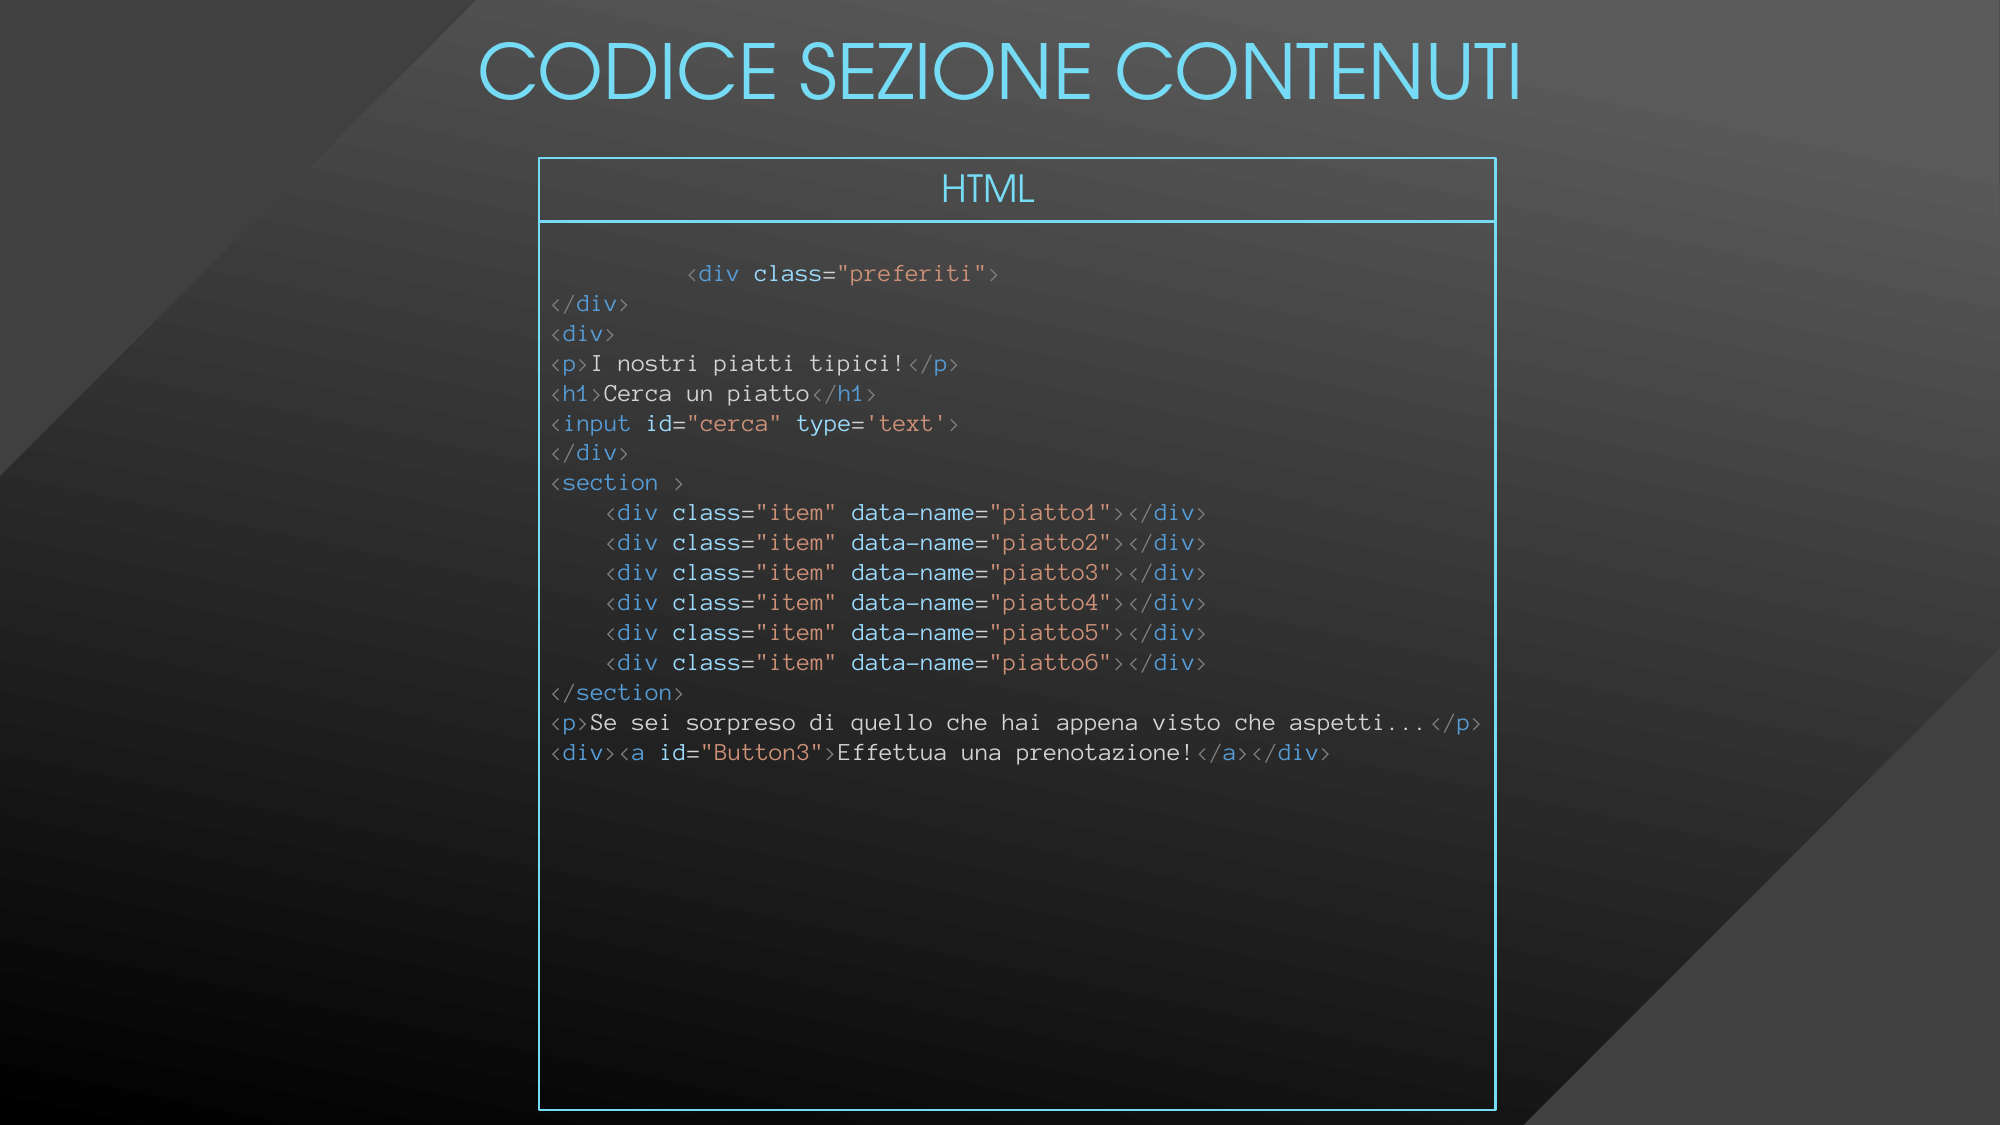

# Codice Sezione contenuti
HTML

	       <div class="preferiti">
        </div>
        <div>
        <p>I nostri piatti tipici!</p>
        <h1>Cerca un piatto</h1>
        <input id="cerca" type='text'>
        </div>
        <section >
            <div class="item" data-name="piatto1"></div>
            <div class="item" data-name="piatto2"></div>
            <div class="item" data-name="piatto3"></div>
            <div class="item" data-name="piatto4"></div>
            <div class="item" data-name="piatto5"></div>
            <div class="item" data-name="piatto6"></div>
        </section>
        <p>Se sei sorpreso di quello che hai appena visto che aspetti...</p>
        <div><a id="Button3">Effettua una prenotazione!</a></div>